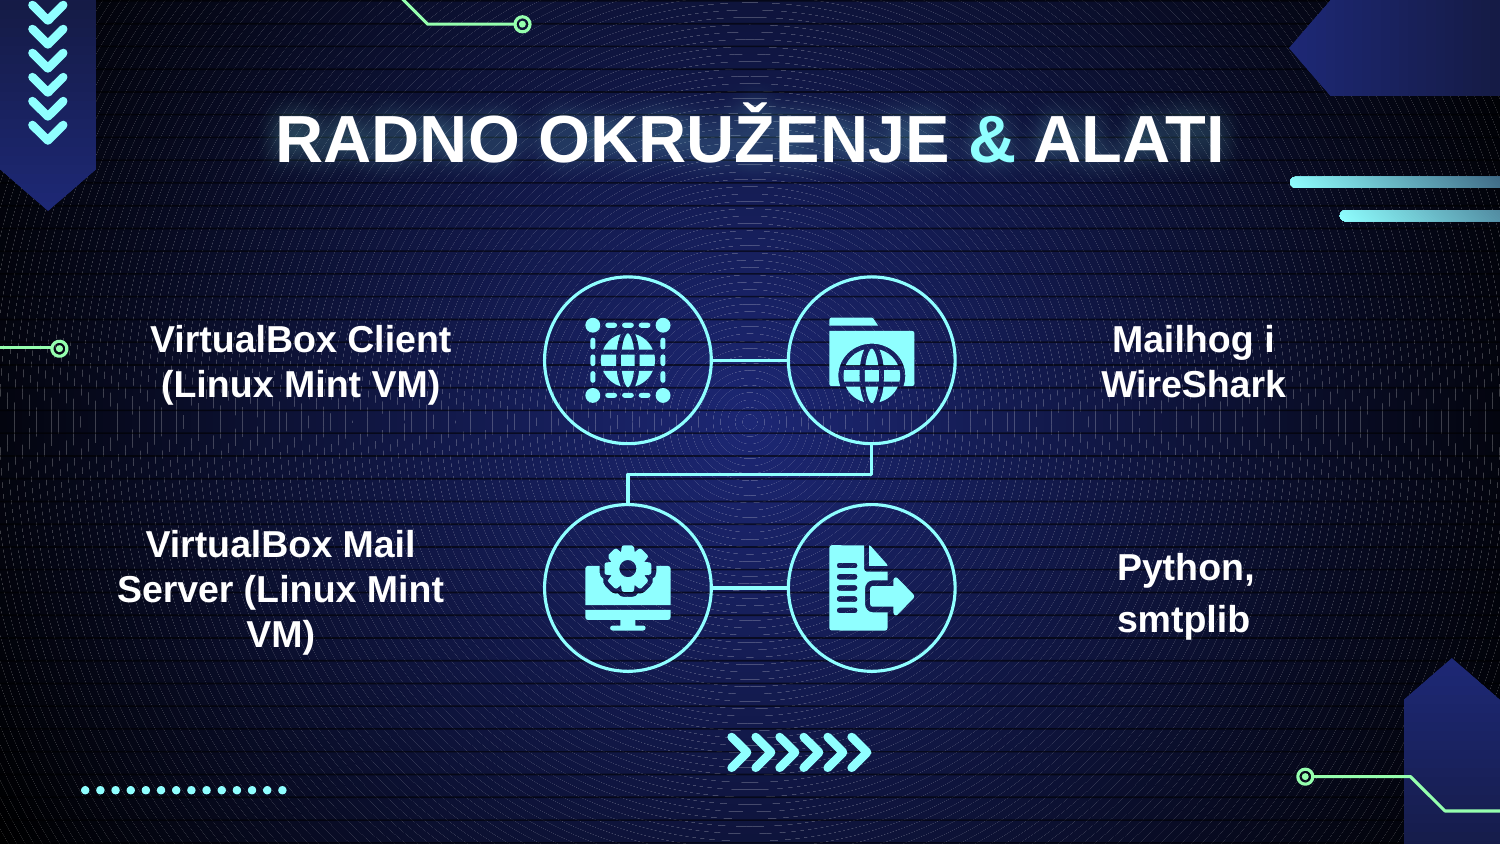

# RADNO OKRUŽENJE & ALATI

VirtualBox Client (Linux Mint VM)
Mailhog i WireShark

VirtualBox Mail Server (Linux Mint VM)
Python, smtplib